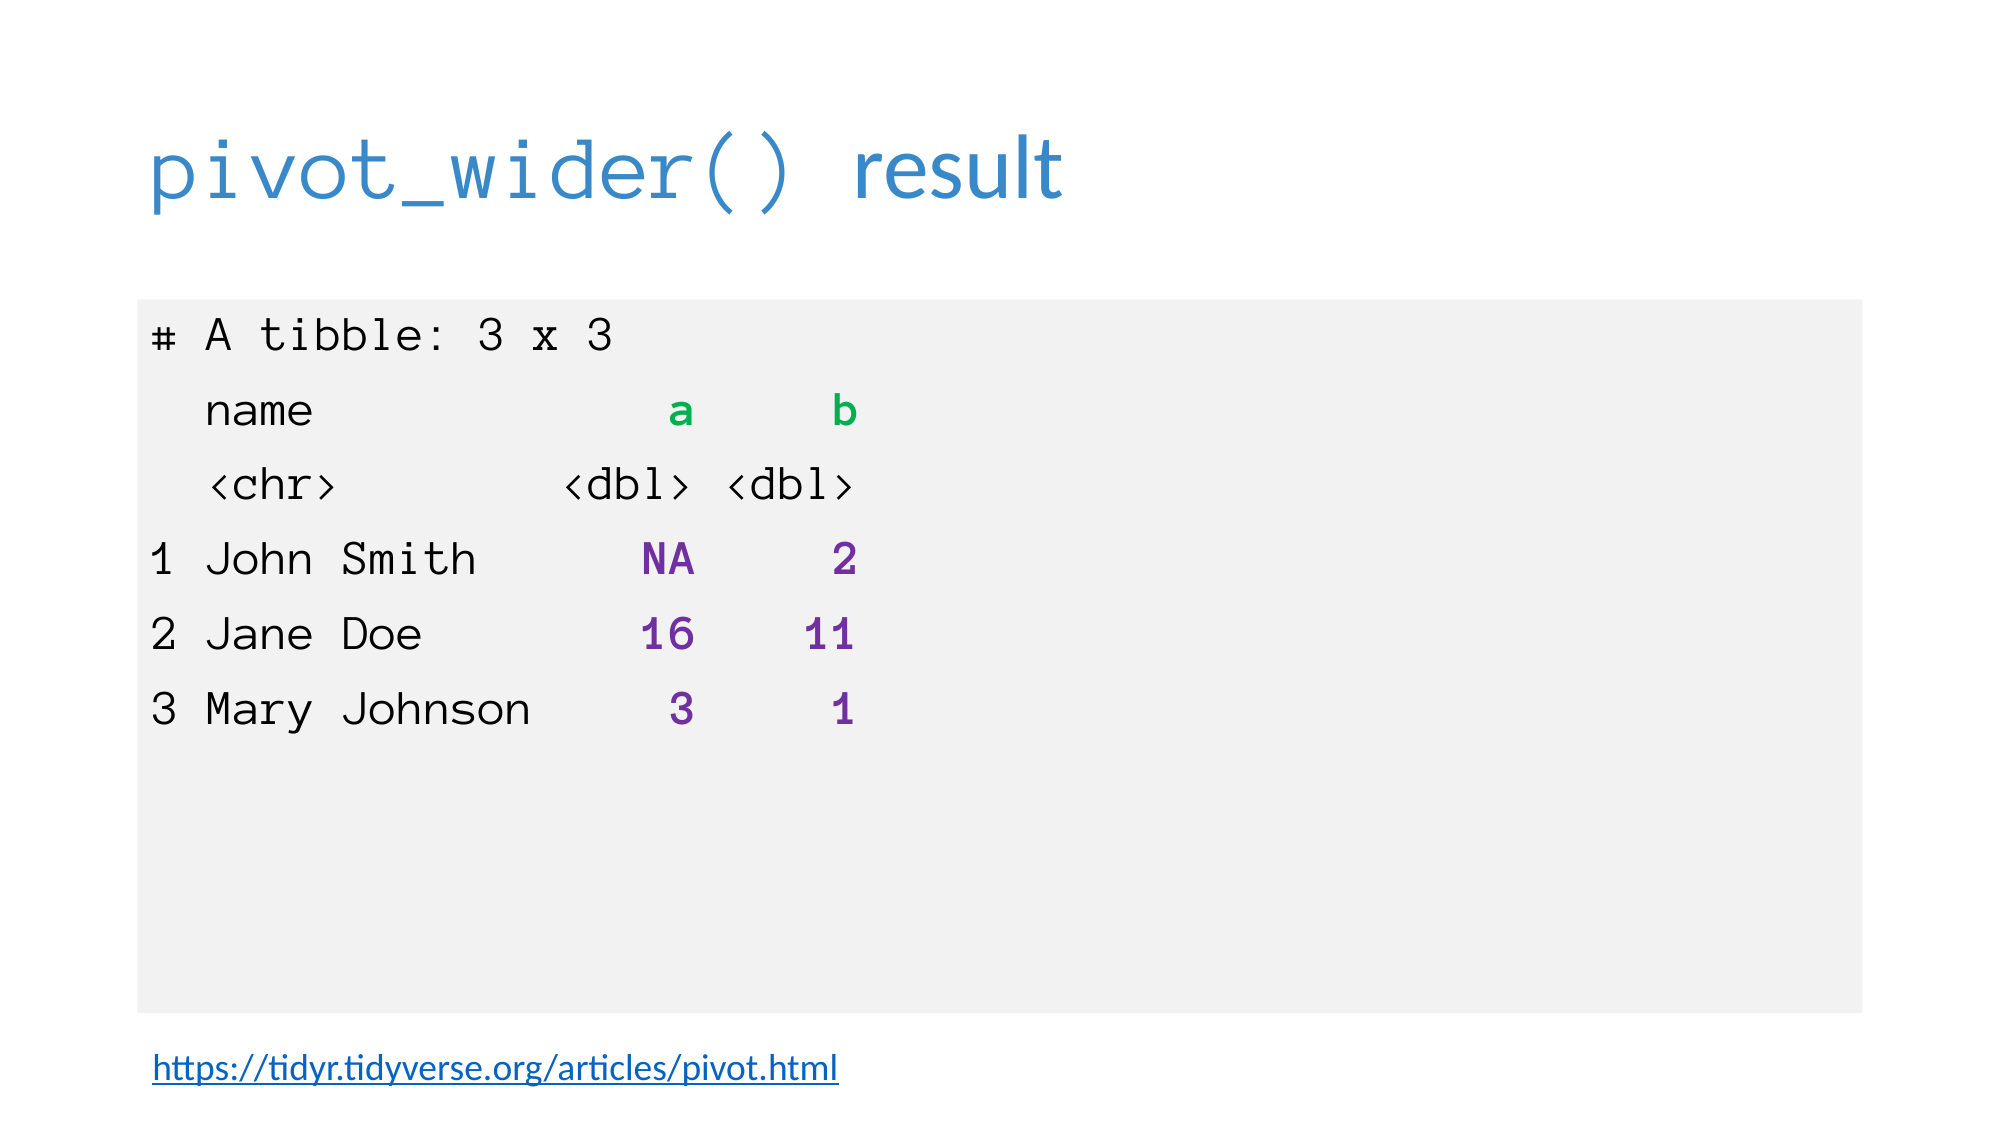

# pivot_wider() result
# A tibble: 3 x 3
  name             a     b
  <chr>        <dbl> <dbl>
1 John Smith      NA     2
2 Jane Doe        16    11
3 Mary Johnson     3     1

https://tidyr.tidyverse.org/articles/pivot.html